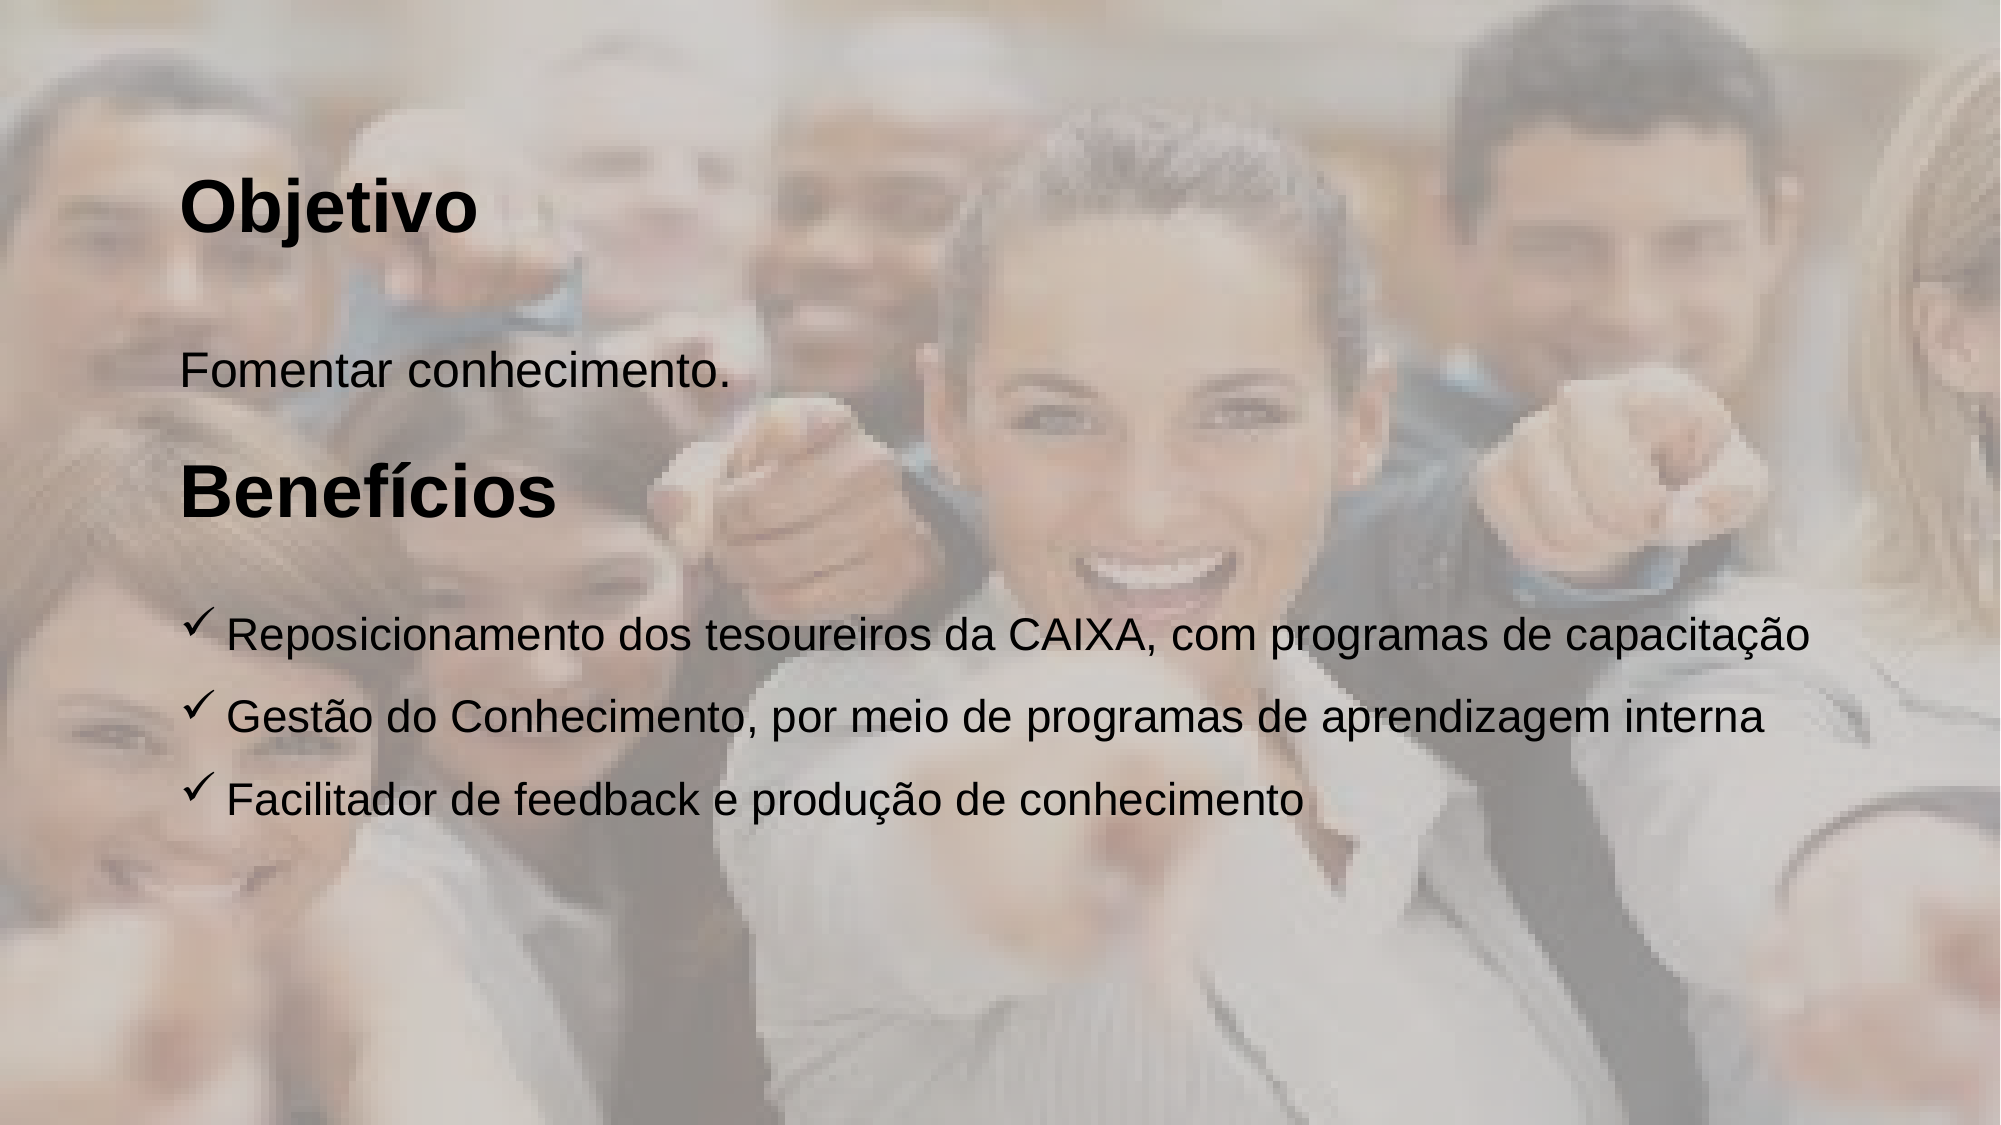

Objetivo
Fomentar conhecimento.
Benefícios

Reposicionamento dos tesoureiros da CAIXA, com programas de capacitação
Gestão do Conhecimento, por meio de programas de aprendizagem interna
Facilitador de feedback e produção de conhecimento